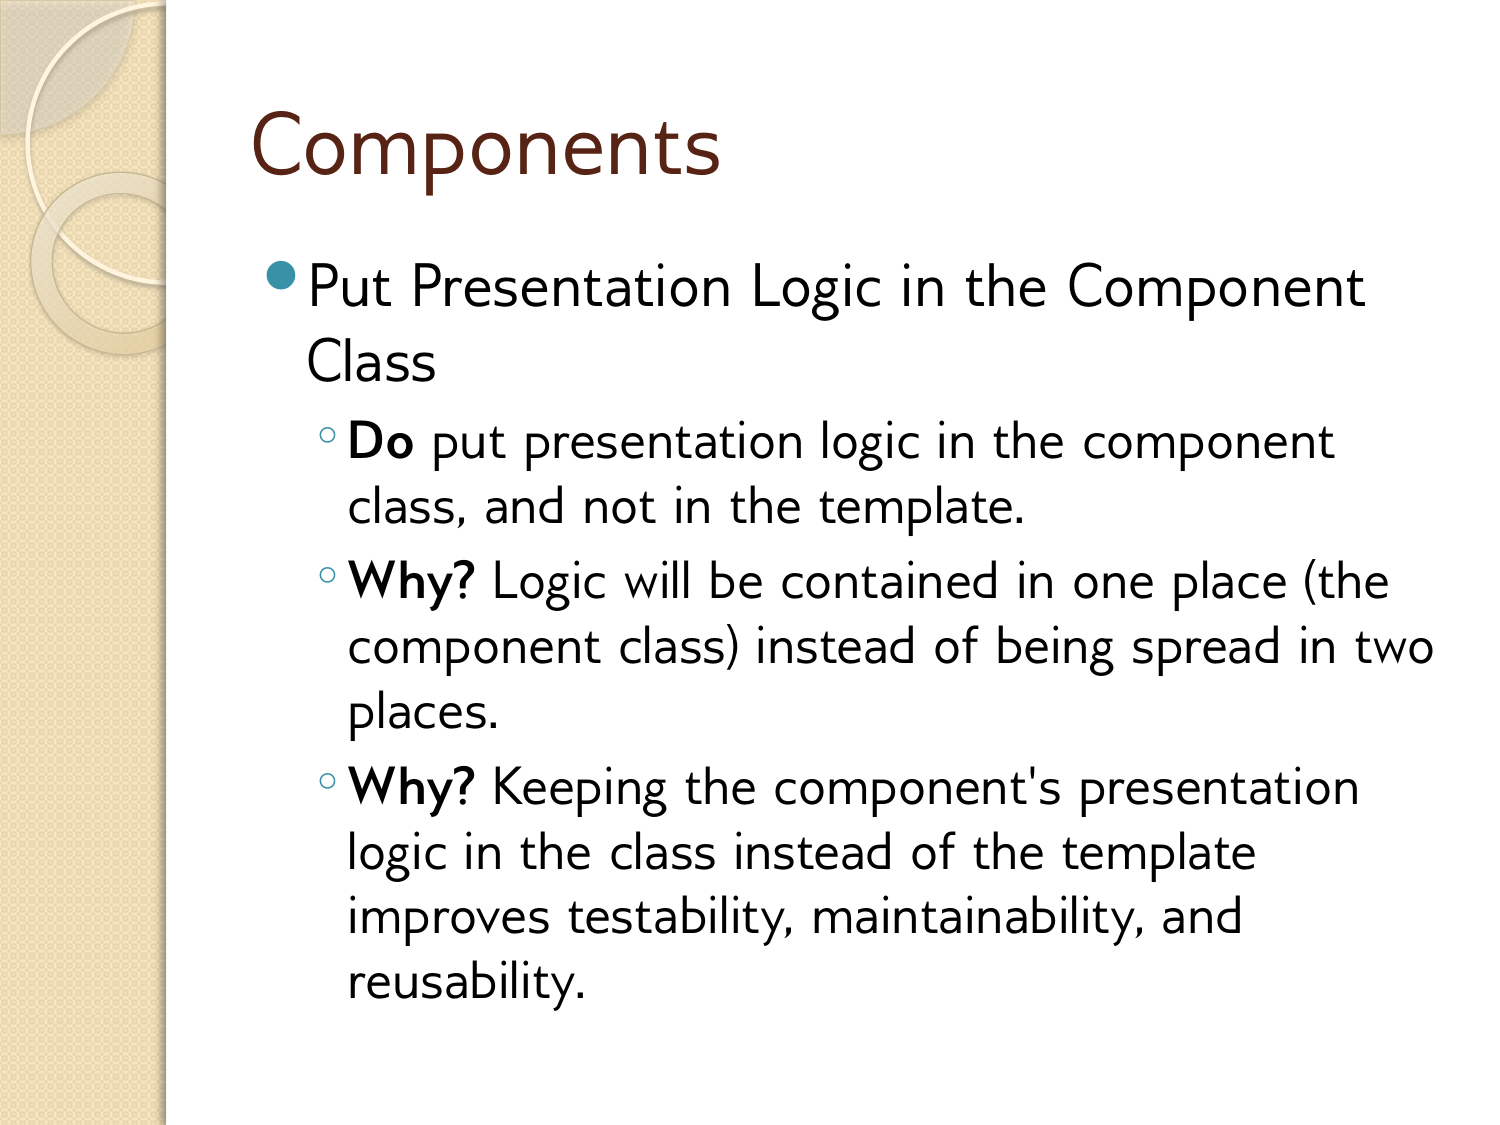

# Components
Put Presentation Logic in the Component Class
Do put presentation logic in the component class, and not in the template.
Why? Logic will be contained in one place (the component class) instead of being spread in two places.
Why? Keeping the component's presentation logic in the class instead of the template improves testability, maintainability, and reusability.